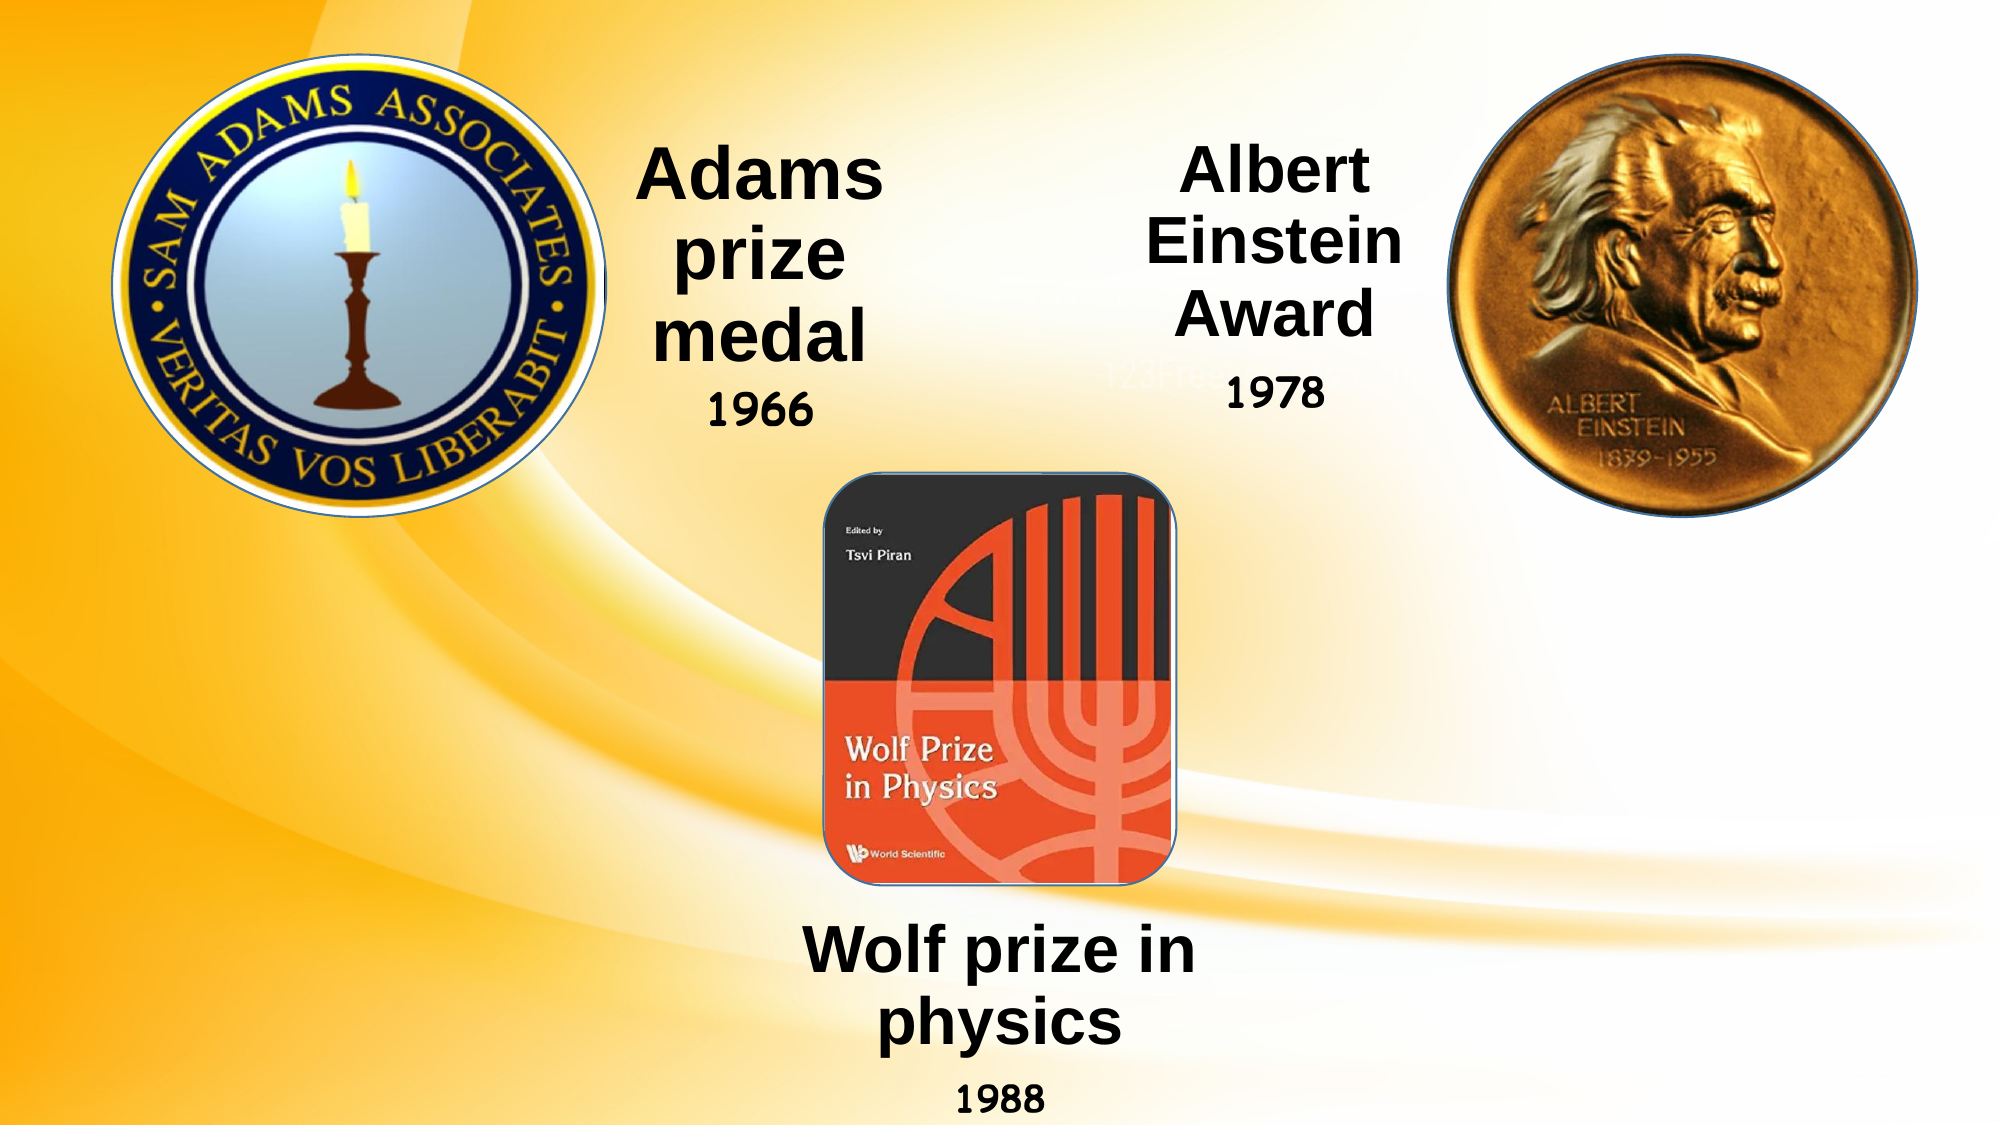

Adams prize medal
1966
Albert Einstein Award
1978

Wolf prize in physics
1988